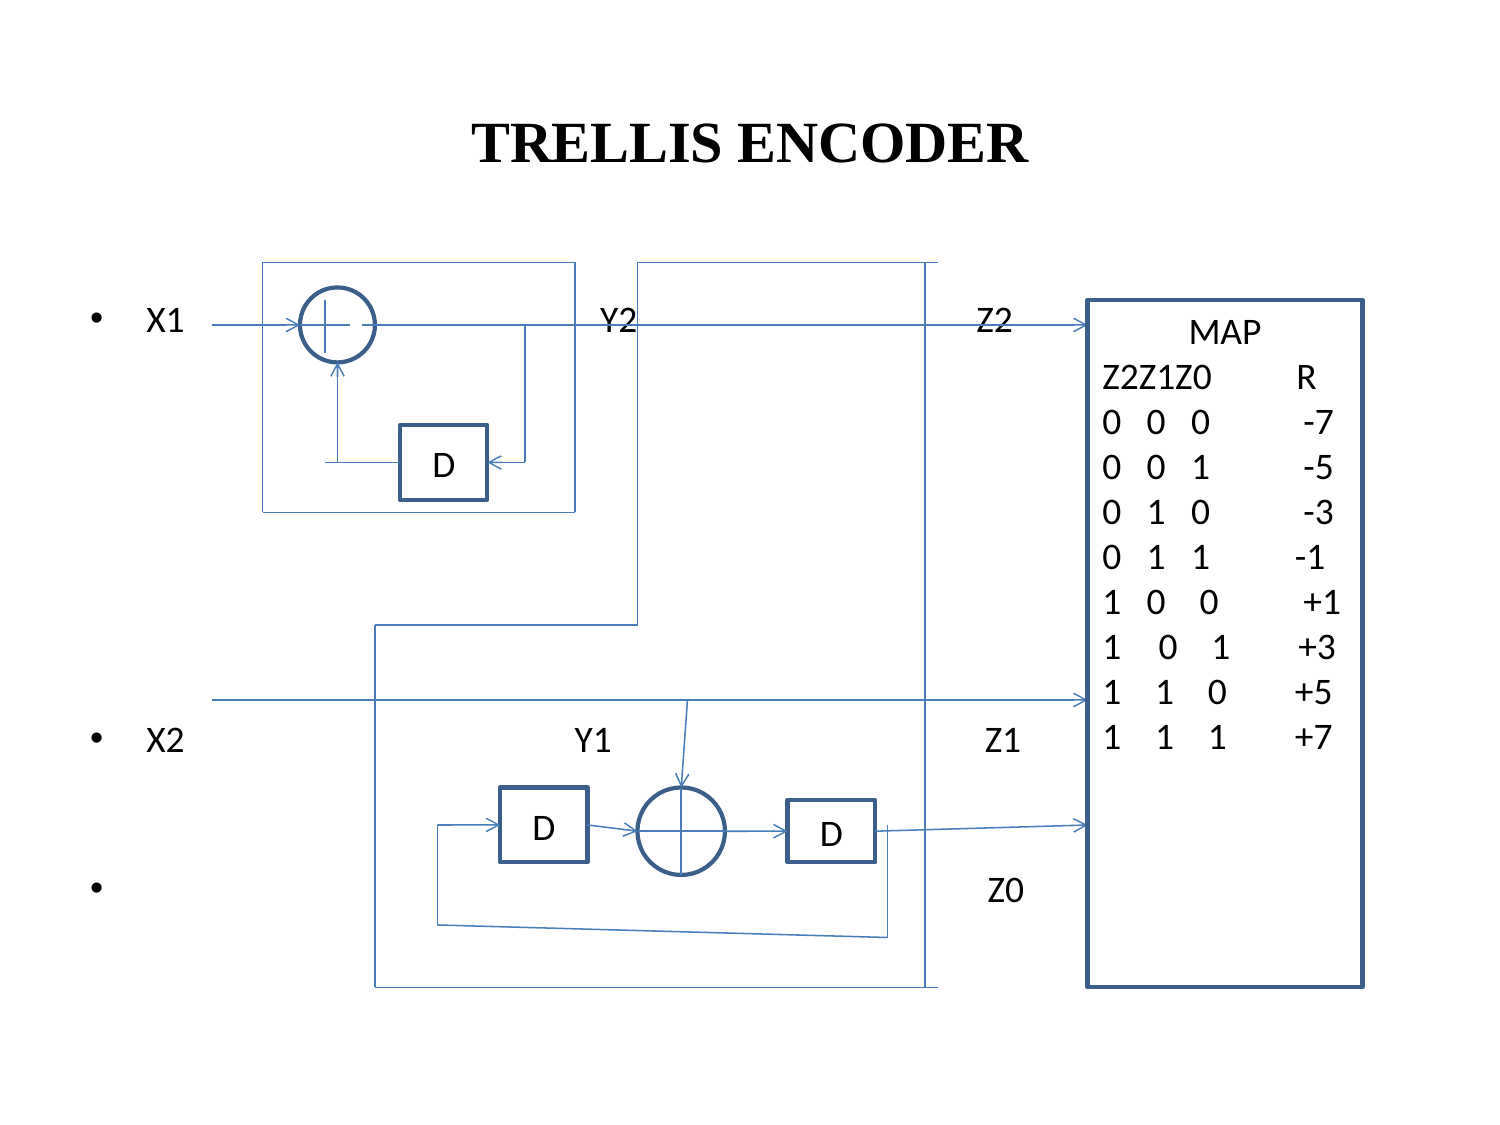

# TRELLIS ENCODER

X1                                                 Y2                                        Z2

X2                                              Y1                                            Z1

                                                                                                   Z0

MAP
Z2Z1Z0          R
0   0   0           -7
0   0   1           -5
0   1   0           -3
0   1   1          -1
1   0    0          +1
0    1        +3
1    1    0        +5
1    1    1        +7

D
D

D